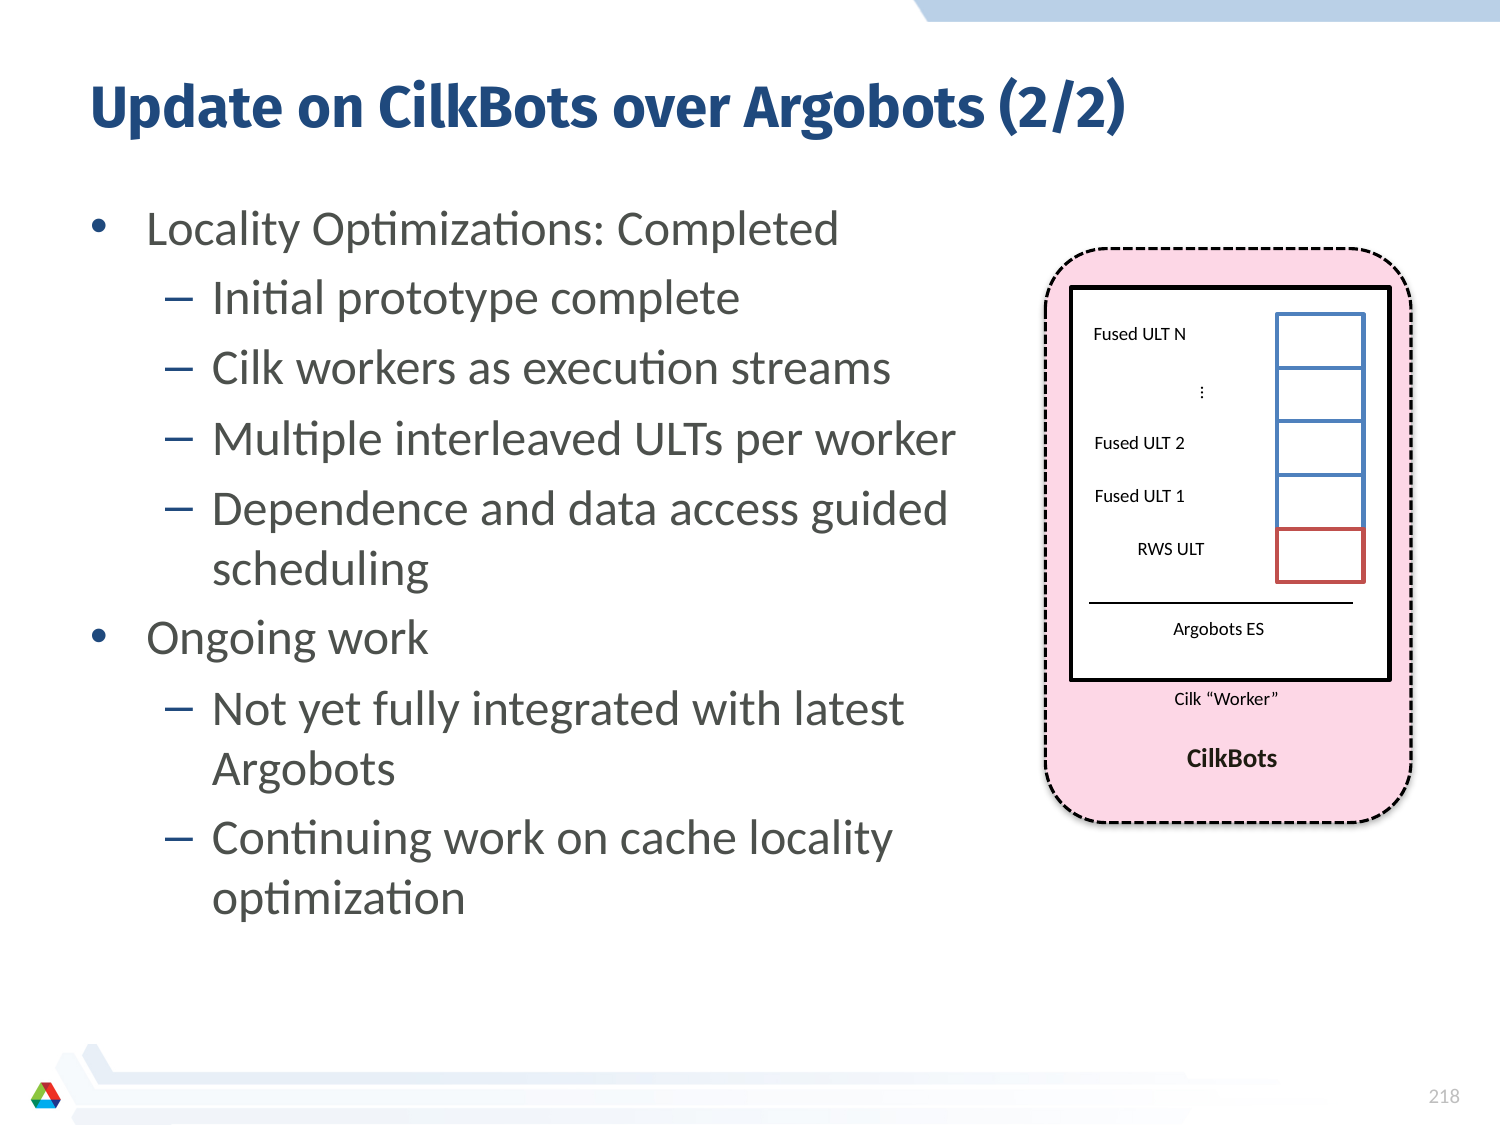

# Update on CilkBots over Argobots (2/2)
Locality Optimizations: Completed
Initial prototype complete
Cilk workers as execution streams
Multiple interleaved ULTs per worker
Dependence and data access guided scheduling
Ongoing work
Not yet fully integrated with latest Argobots
Continuing work on cache locality optimization

Fused ULT N

…

Fused ULT 2

Fused ULT 1

RWS ULT
Argobots ES
Cilk “Worker”
CilkBots
218